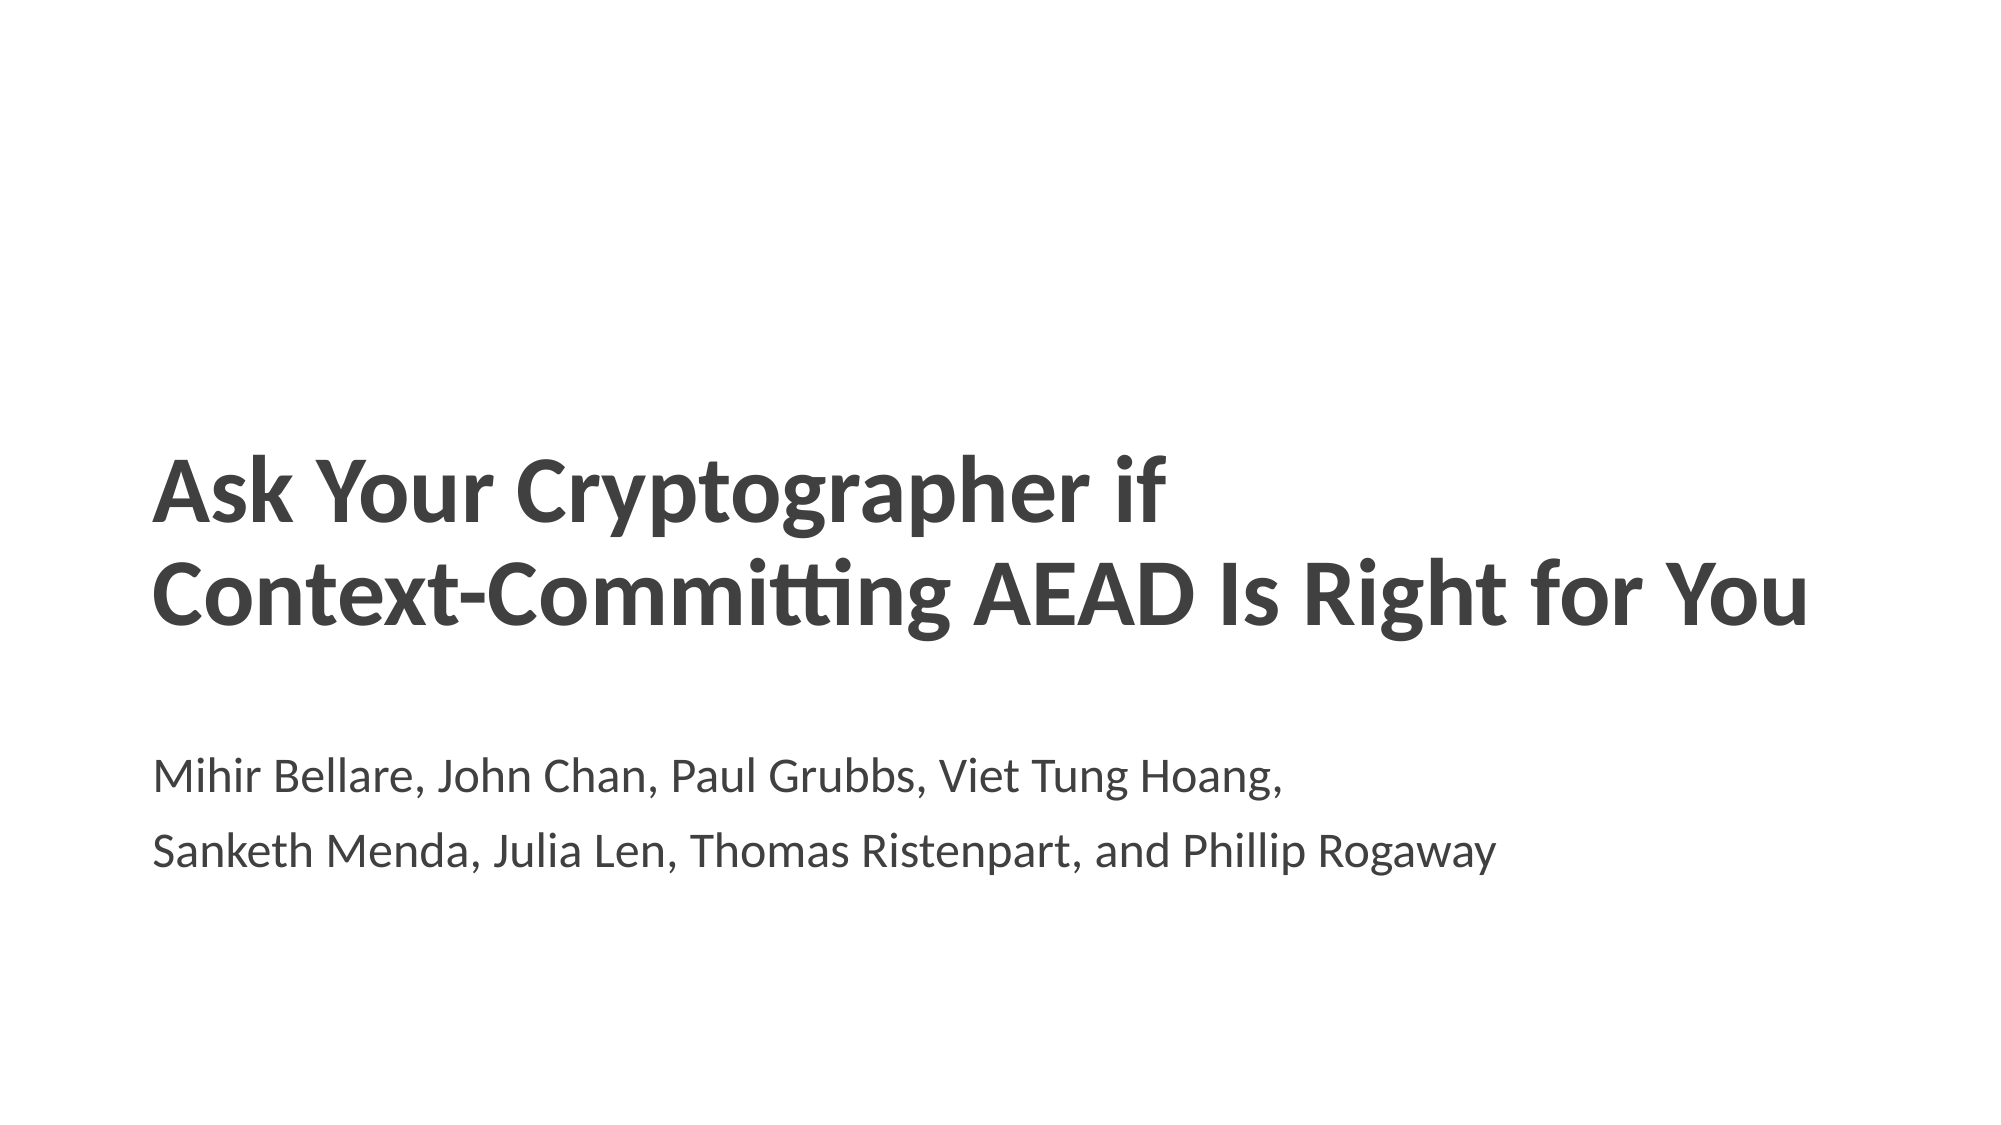

# Ask Your Cryptographer if Context-Committing AEAD Is Right for You
Mihir Bellare, John Chan, Paul Grubbs, Viet Tung Hoang,
Sanketh Menda, Julia Len, Thomas Ristenpart, and Phillip Rogaway